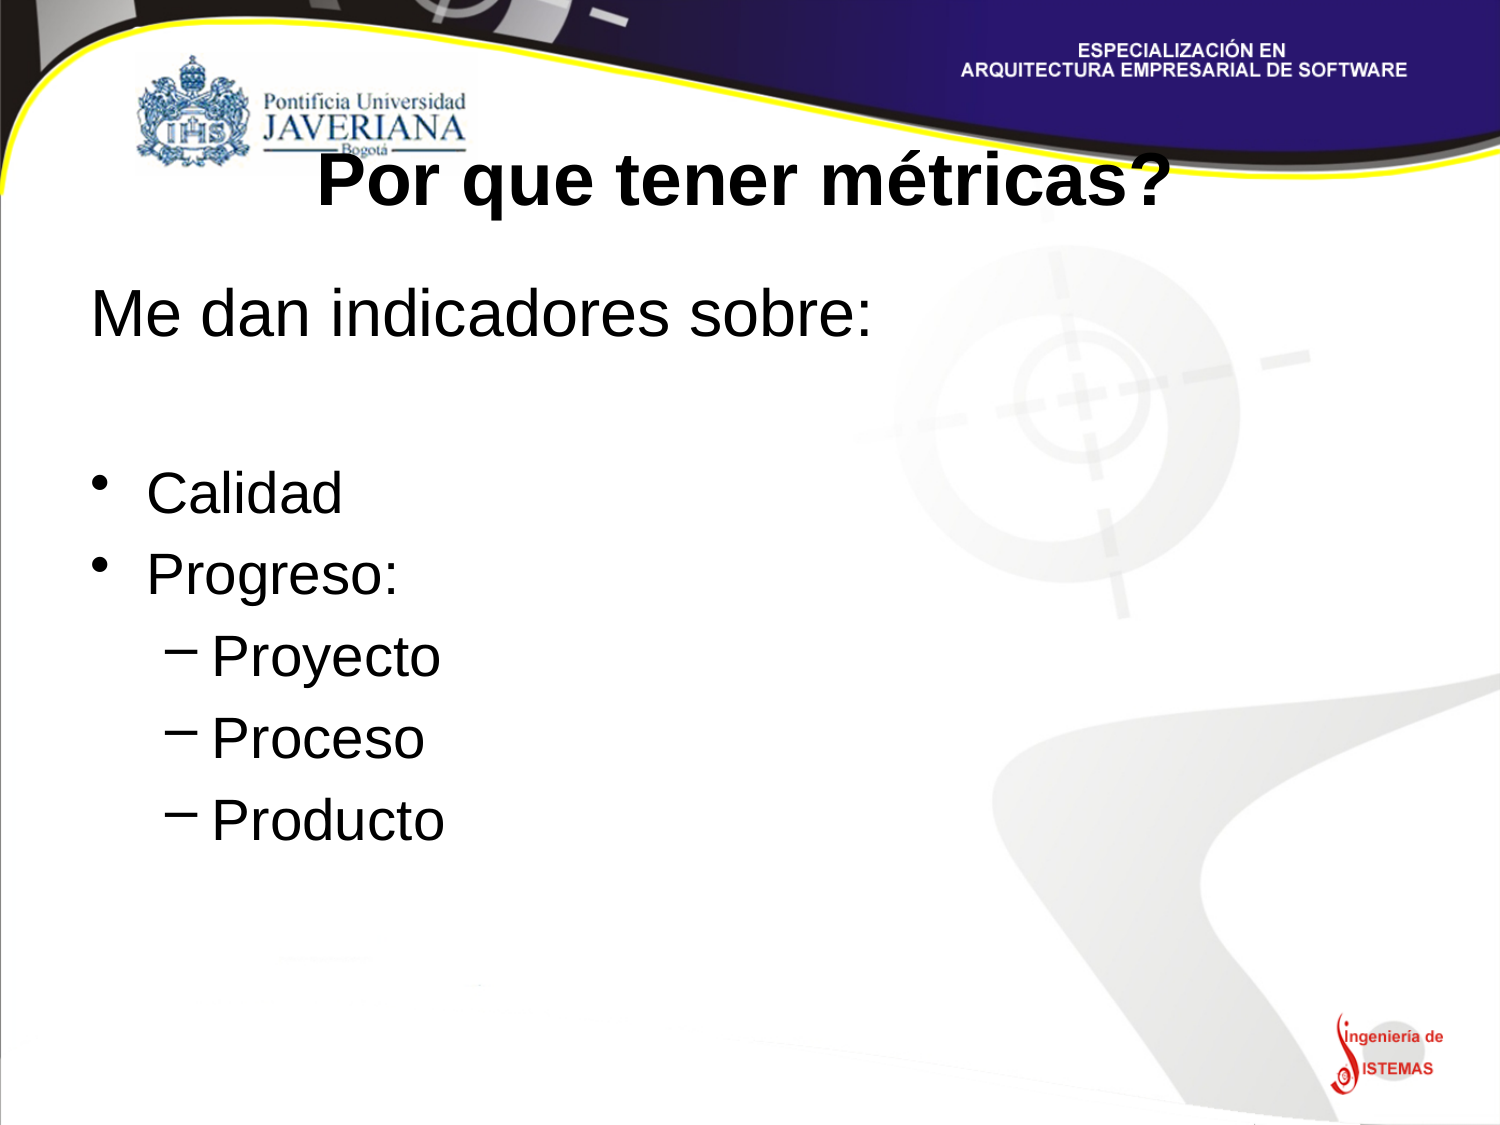

# Por que tener métricas?
Me dan indicadores sobre:

Calidad
Progreso:
Proyecto
Proceso
Producto